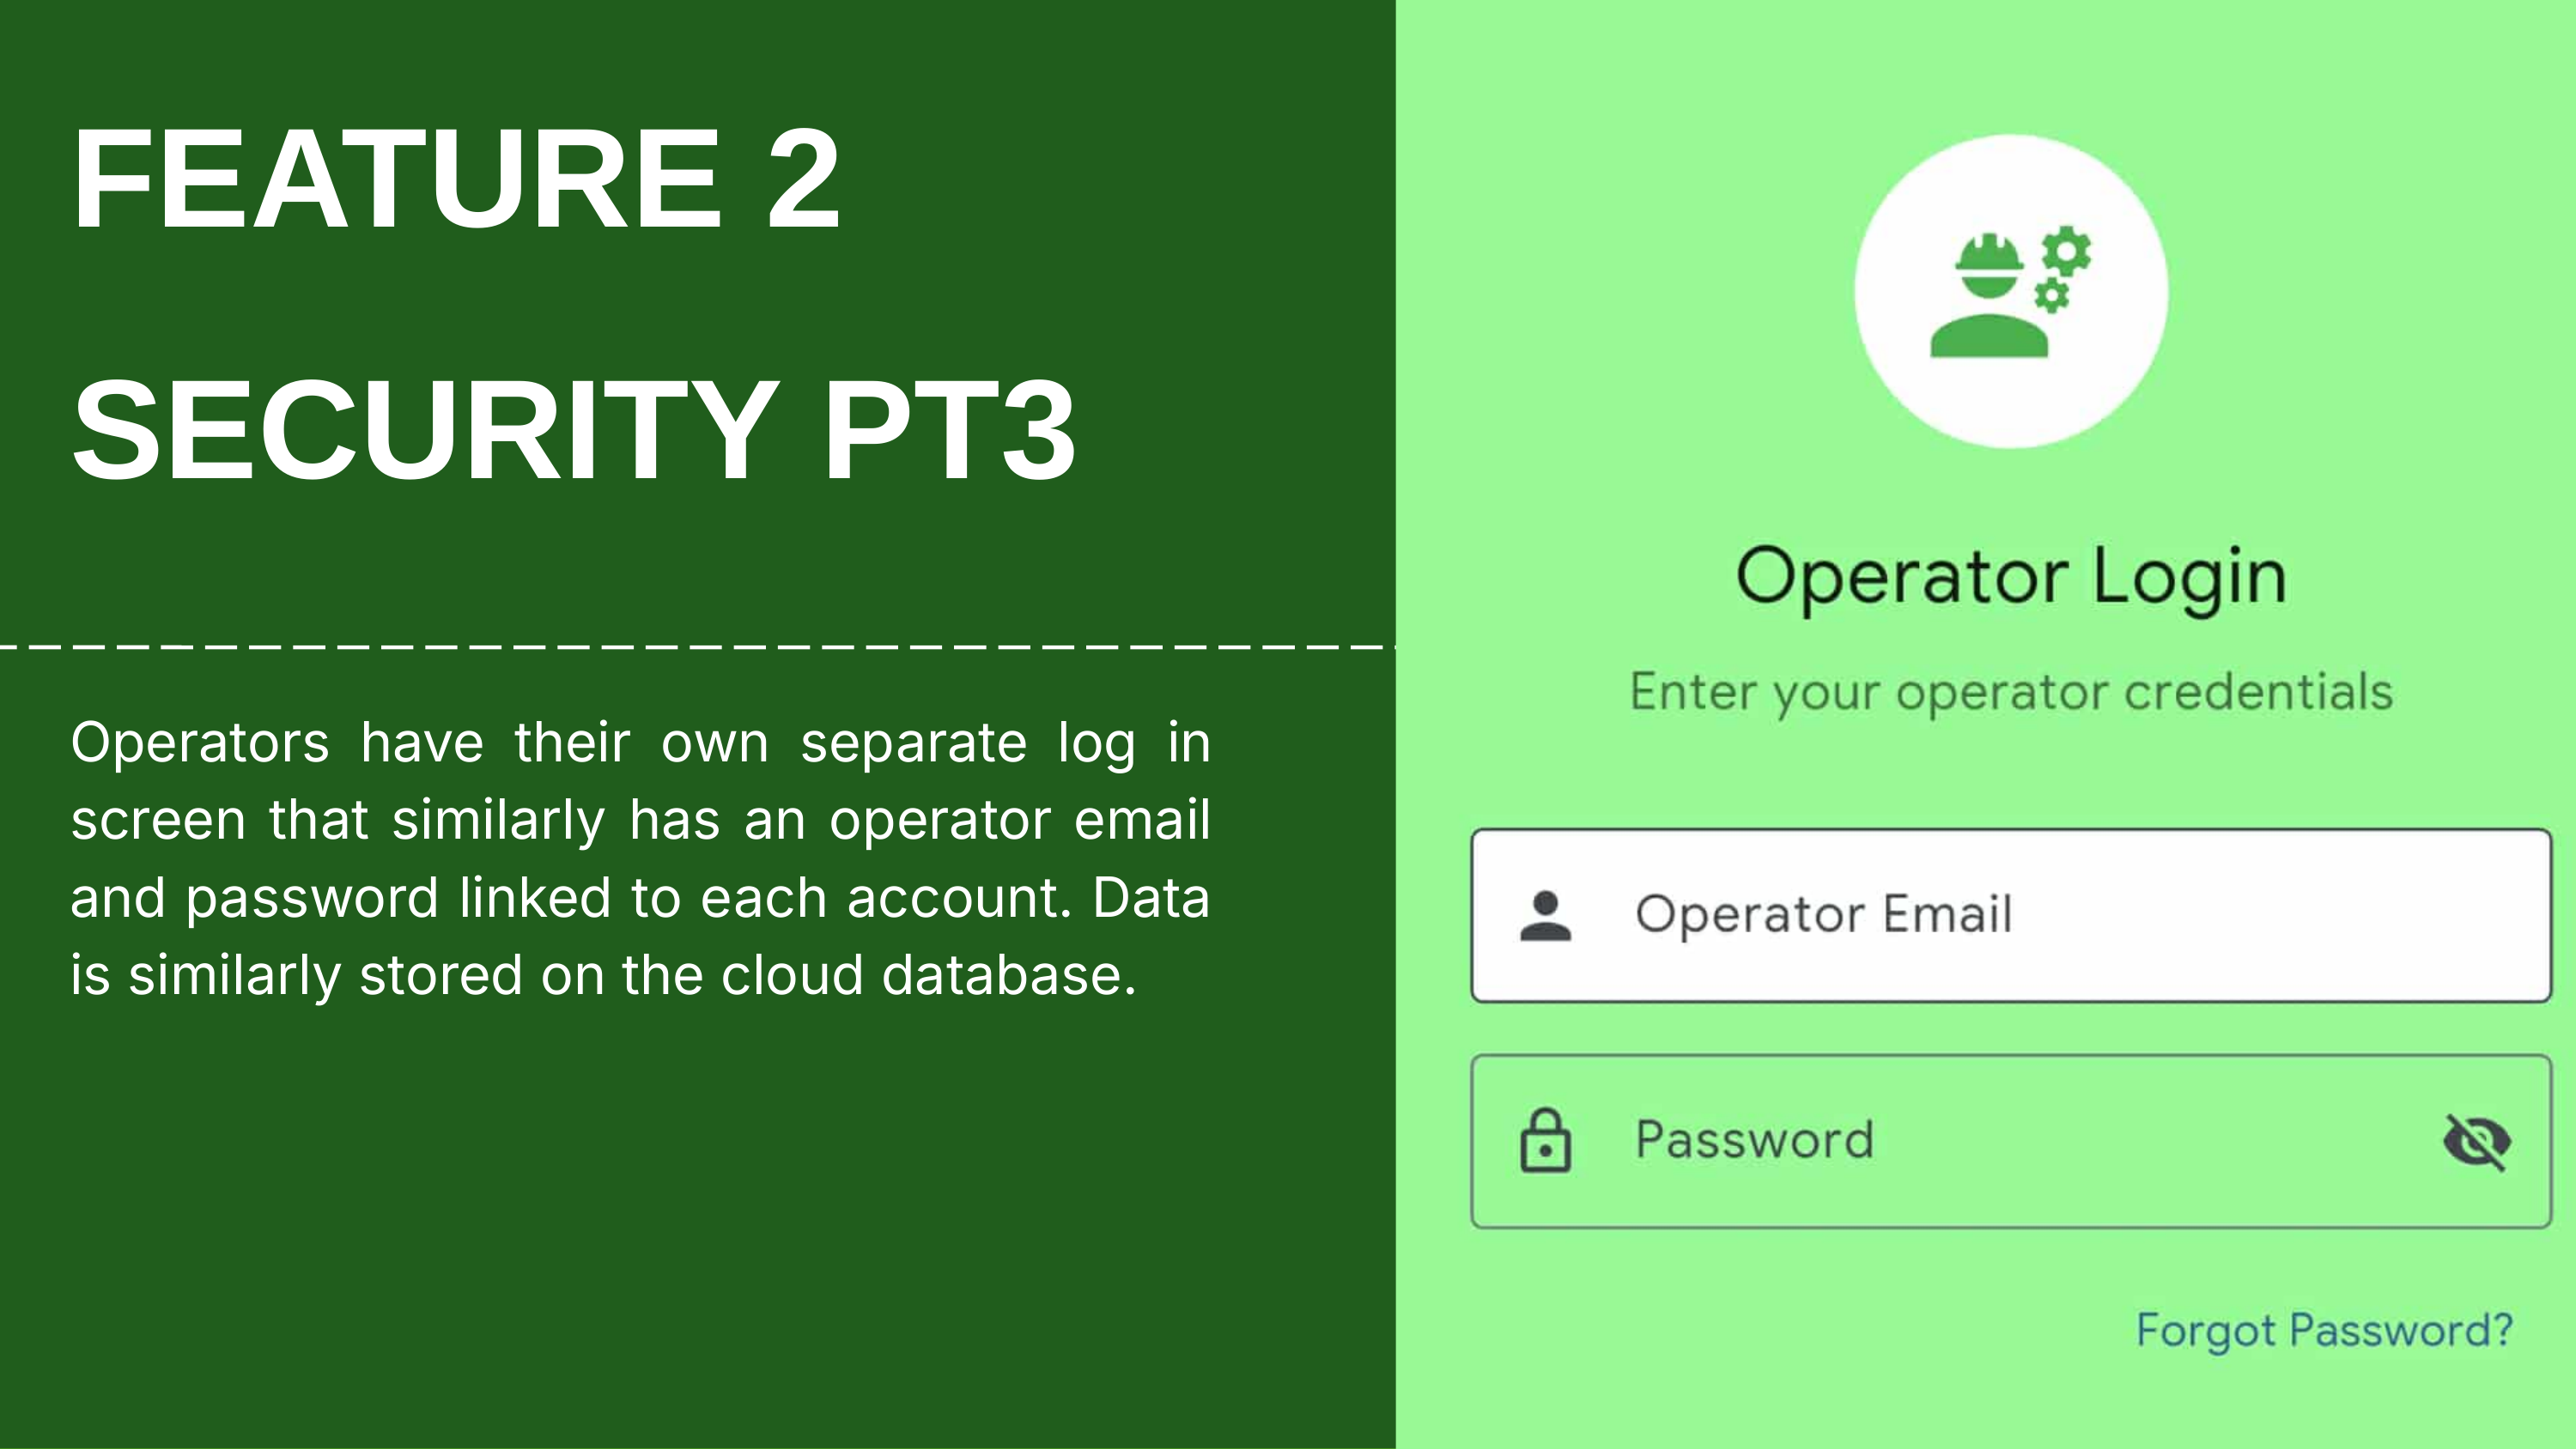

FEATURE 2

SECURITY PT3

Operators have their own separate log in screen that similarly has an operator email and password linked to each account. Data is similarly stored on the cloud database.